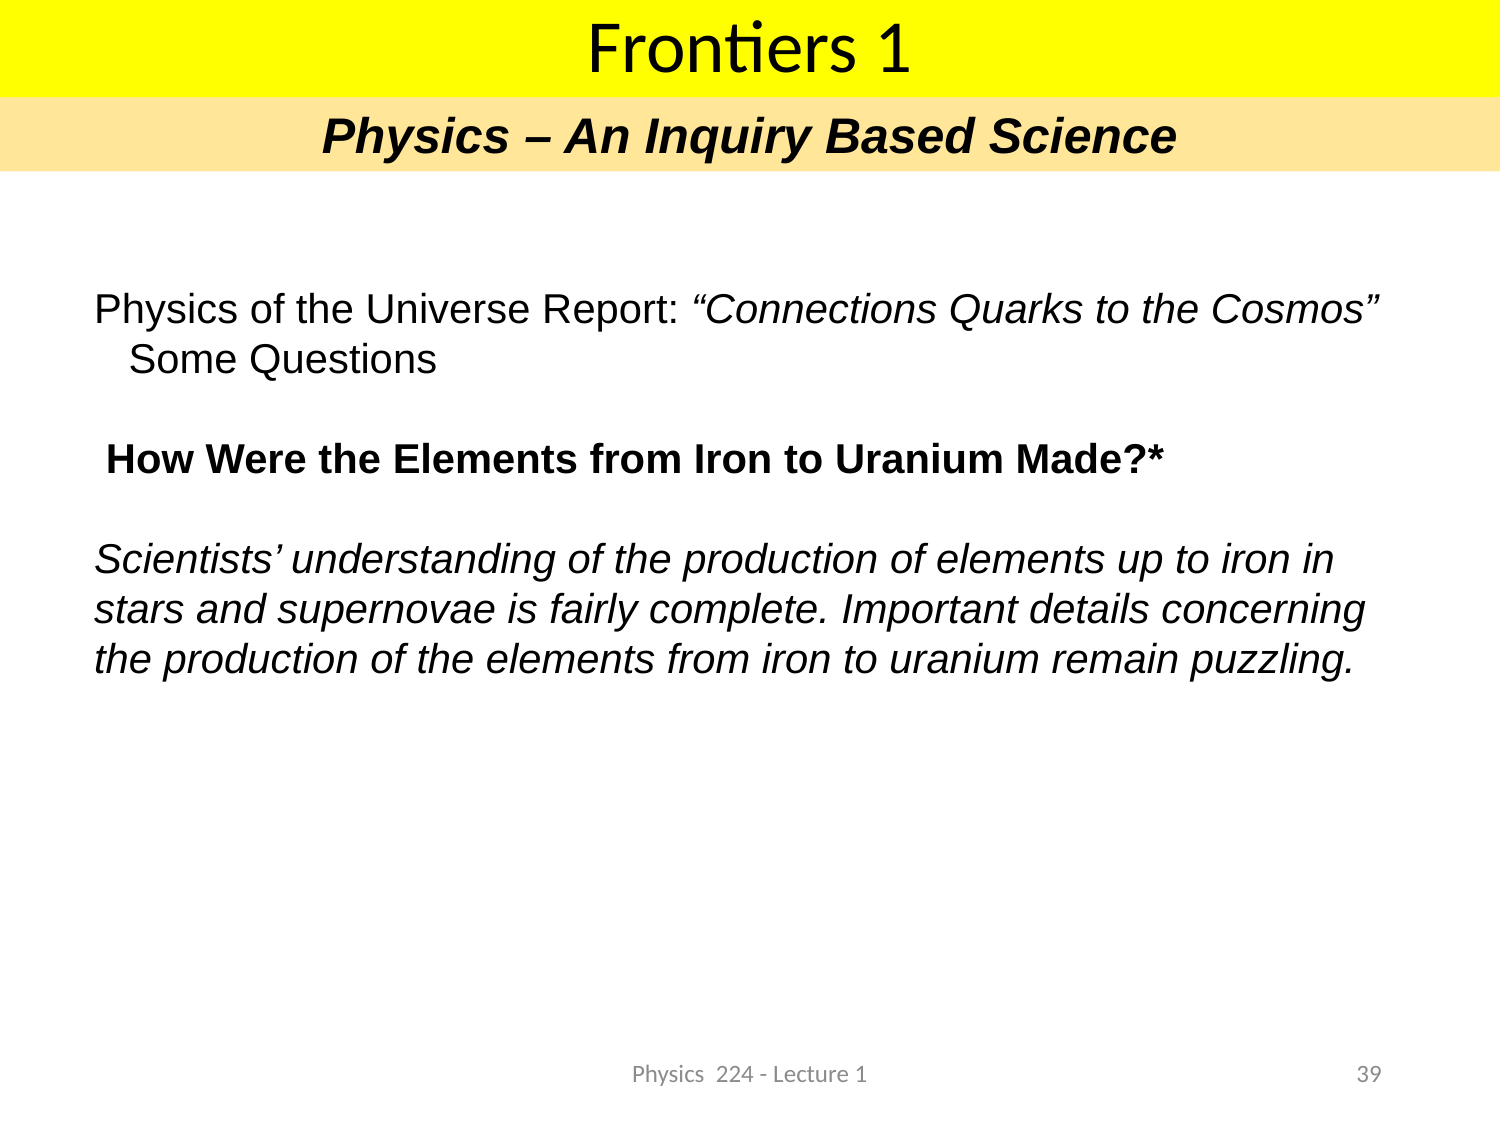

Frontiers 1
Physics – An Inquiry Based Science
Physics of the Universe Report: “Connections Quarks to the Cosmos”        Some Questions

 How Were the Elements from Iron to Uranium Made?*

Scientists’ understanding of the production of elements up to iron in stars and supernovae is fairly complete. Important details concerning the production of the elements from iron to uranium remain puzzling.

Physics  224 - Lecture 1
39